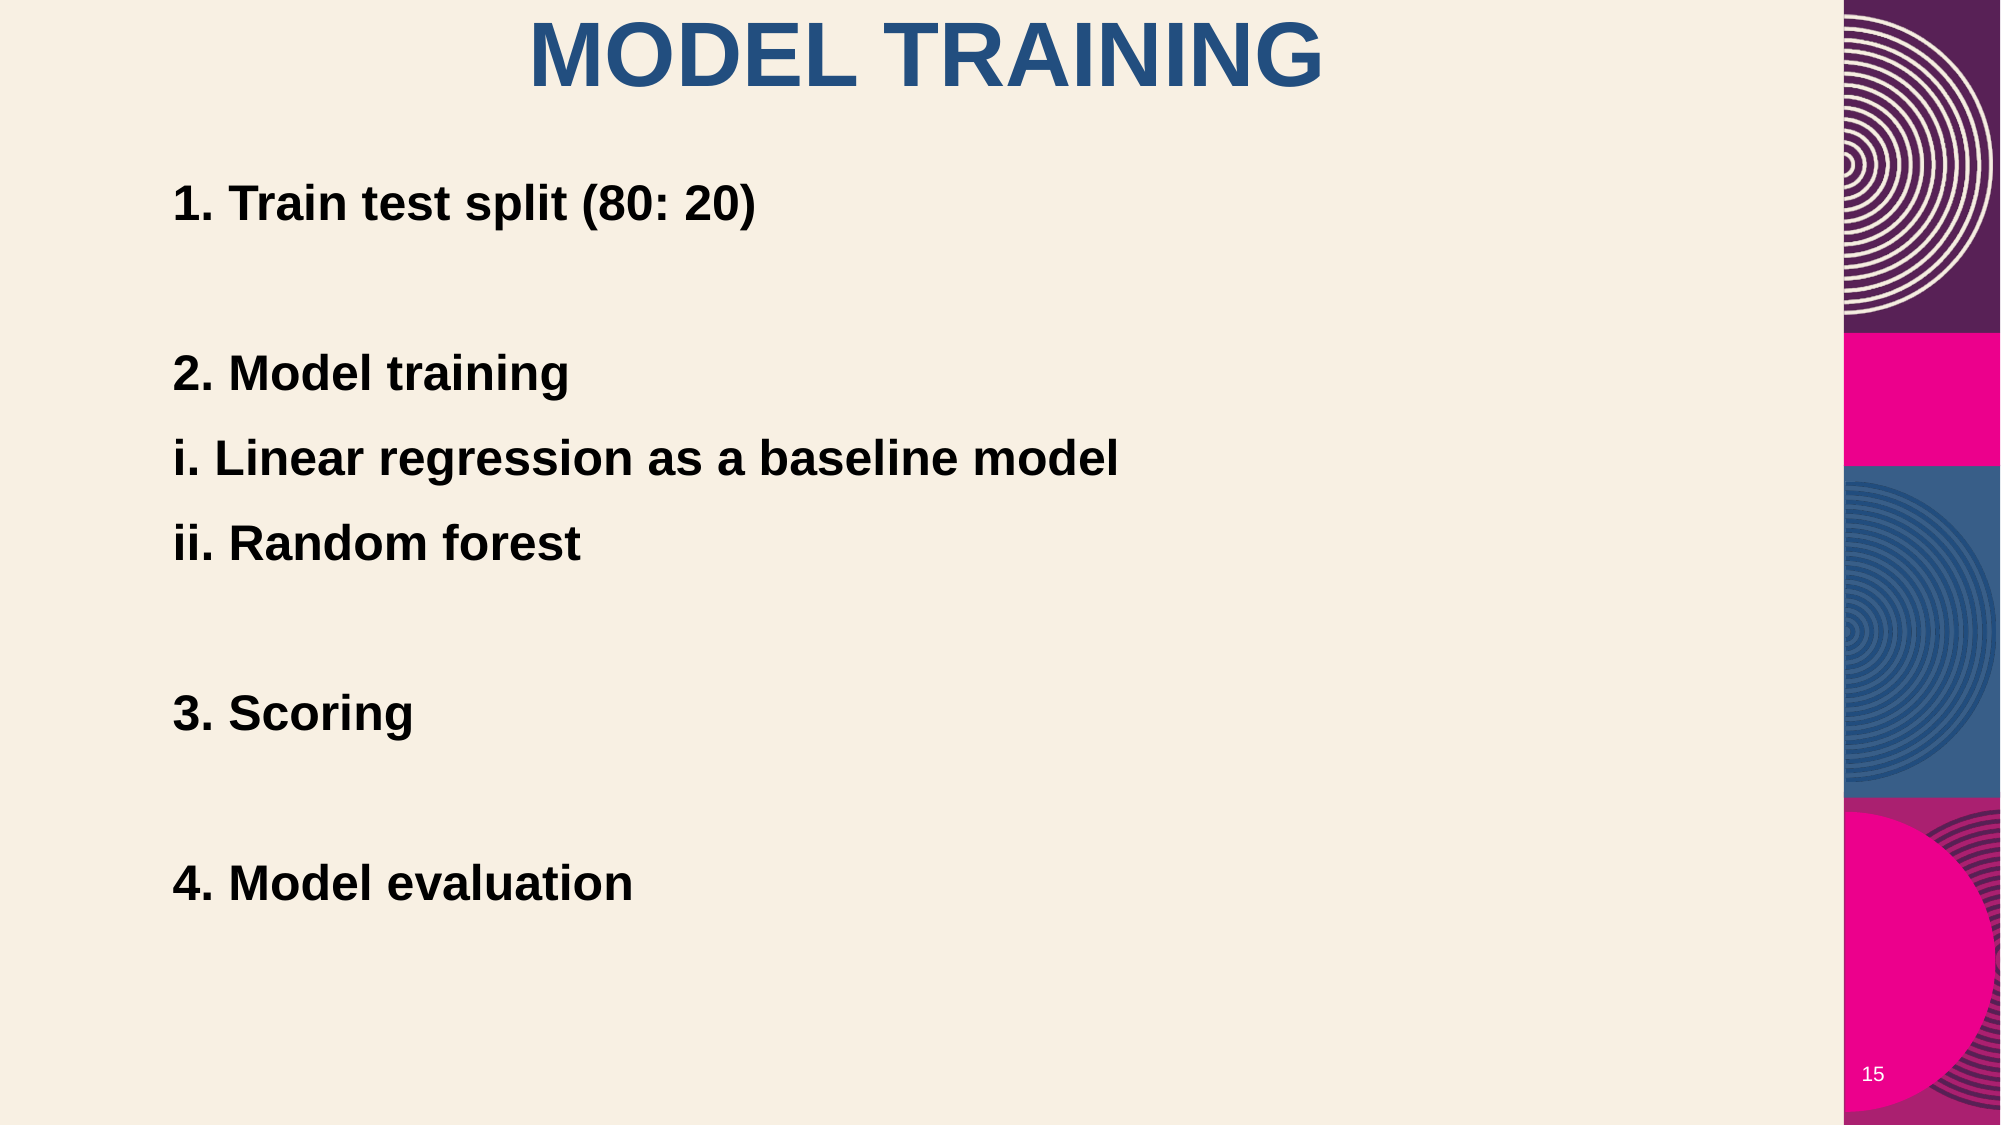

# Model Training
1. Train test split (80: 20)

2. Model training
i. Linear regression as a baseline model
ii. Random forest

3. Scoring

4. Model evaluation

15